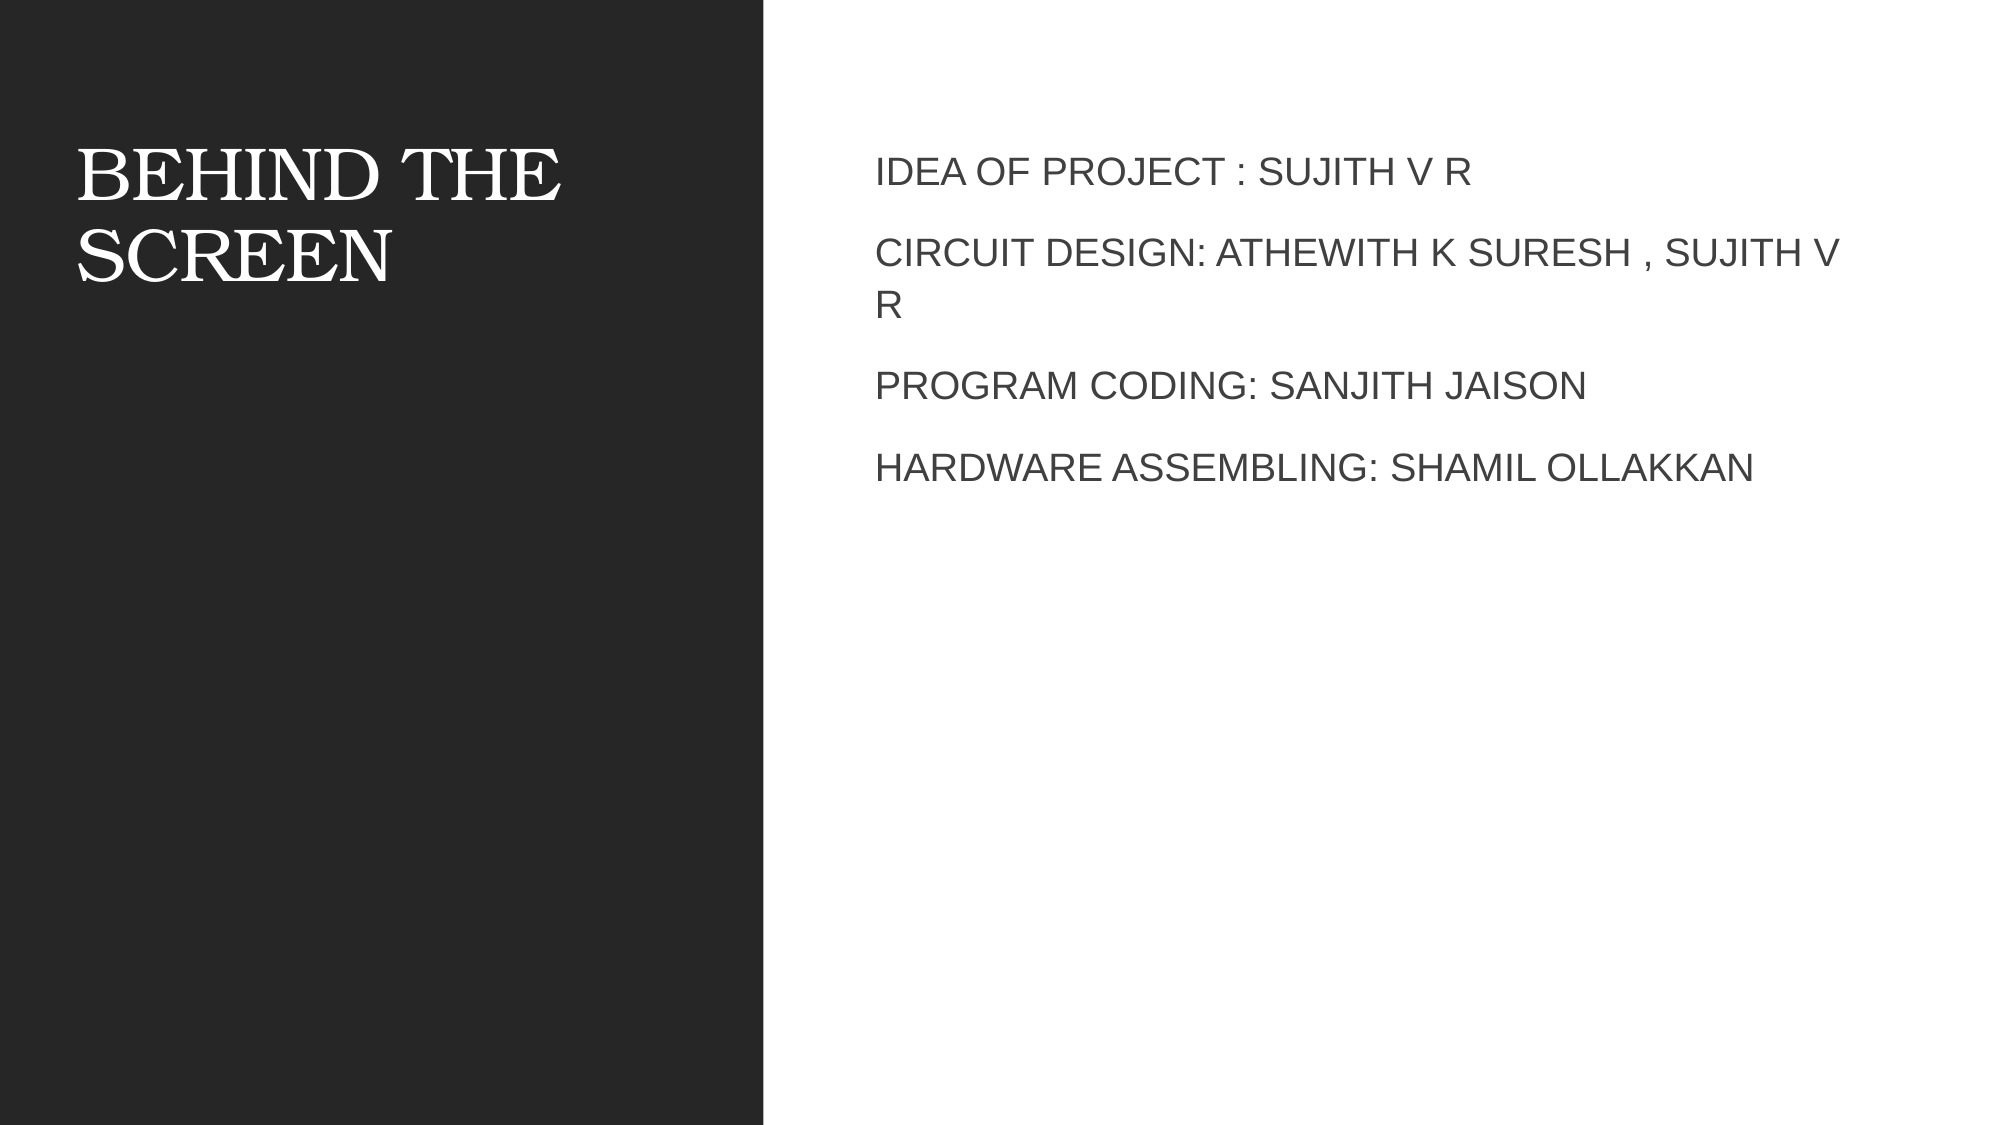

# BEHIND THE SCREEN
IDEA OF PROJECT : SUJITH V R
CIRCUIT DESIGN: ATHEWITH K SURESH , SUJITH V R
PROGRAM CODING: SANJITH JAISON
HARDWARE ASSEMBLING: SHAMIL OLLAKKAN